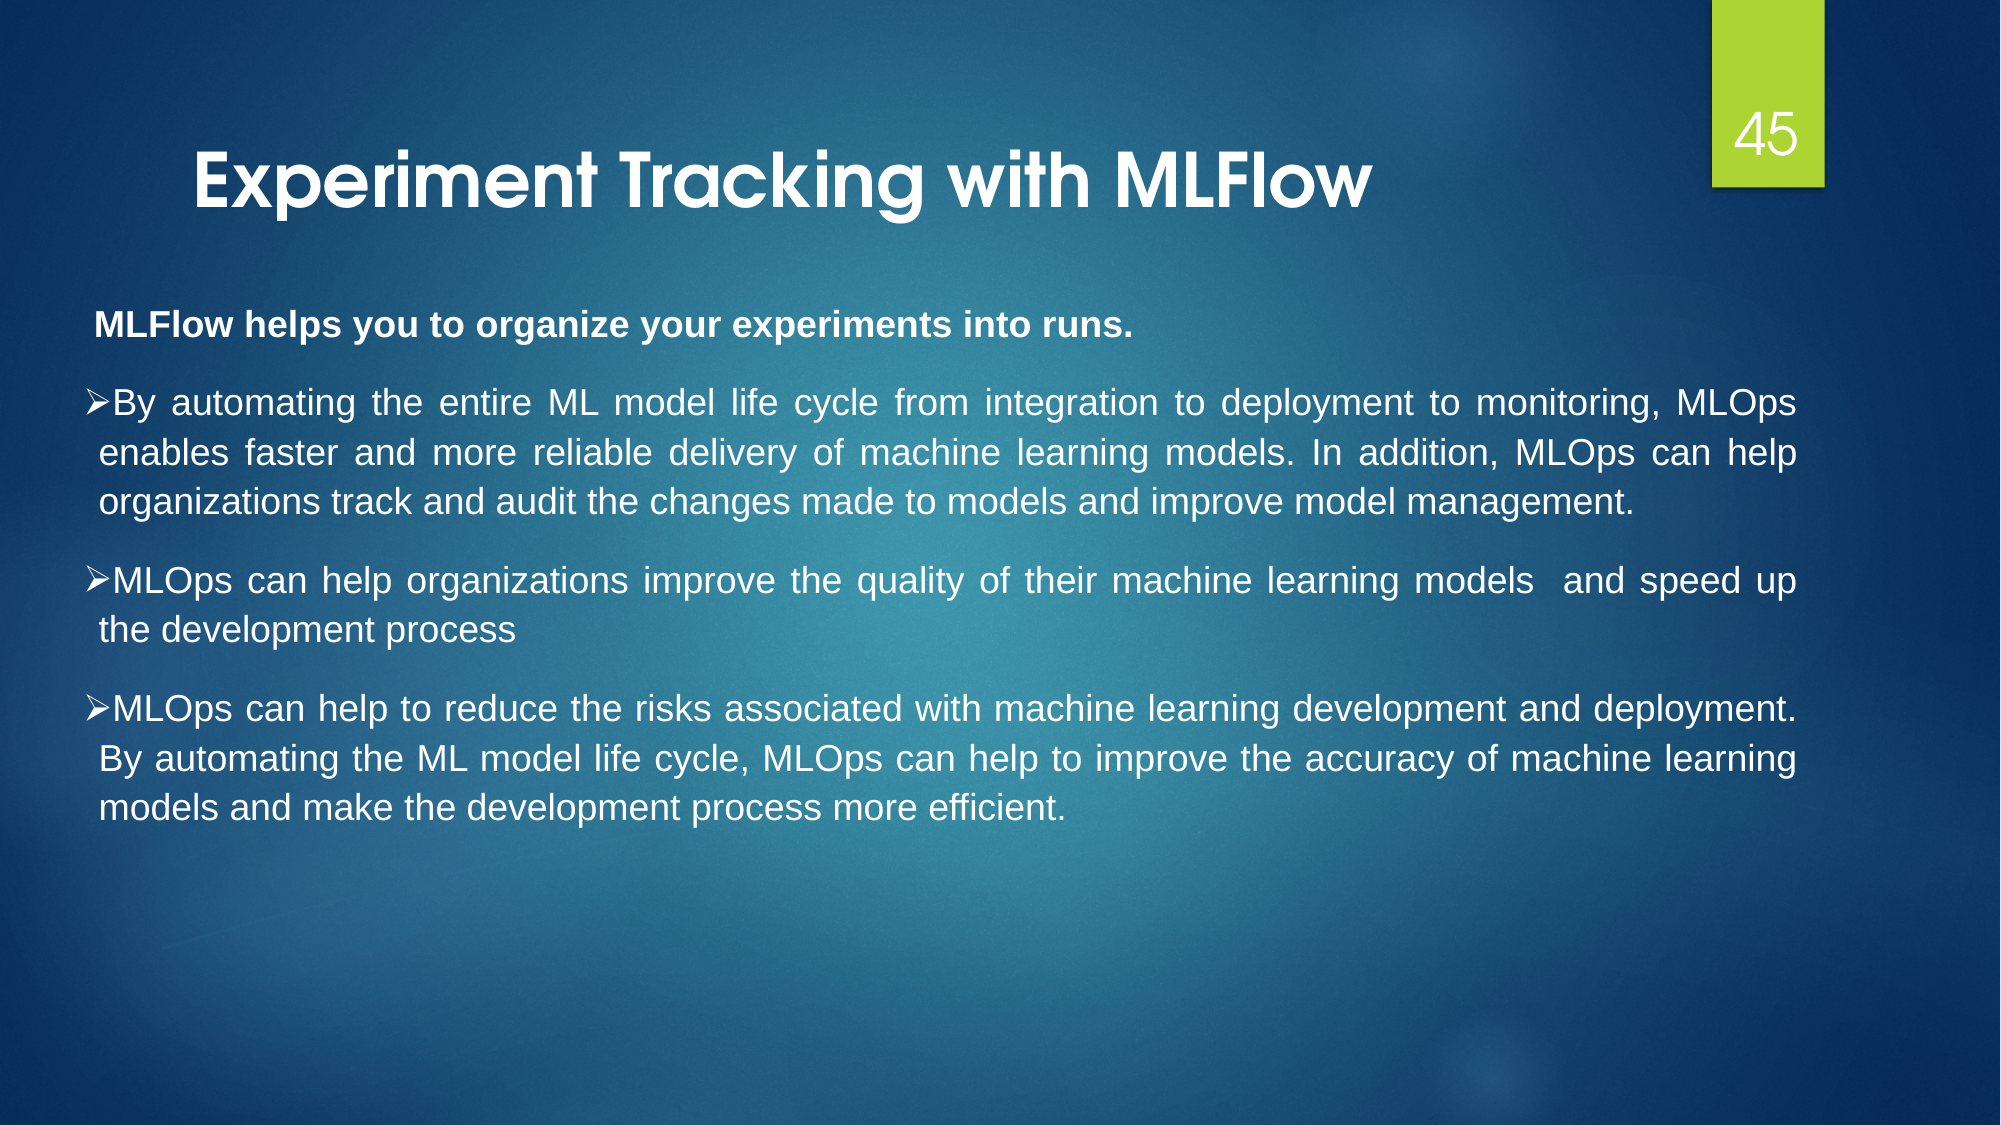

45
Experiment Tracking with MLFlow
 MLFlow helps you to organize your experiments into runs.
By automating the entire ML model life cycle from integration to deployment to monitoring, MLOps enables faster and more reliable delivery of machine learning models. In addition, MLOps can help organizations track and audit the changes made to models and improve model management.
MLOps can help organizations improve the quality of their machine learning models  and speed up the development process
MLOps can help to reduce the risks associated with machine learning development and deployment. By automating the ML model life cycle, MLOps can help to improve the accuracy of machine learning models and make the development process more efficient.